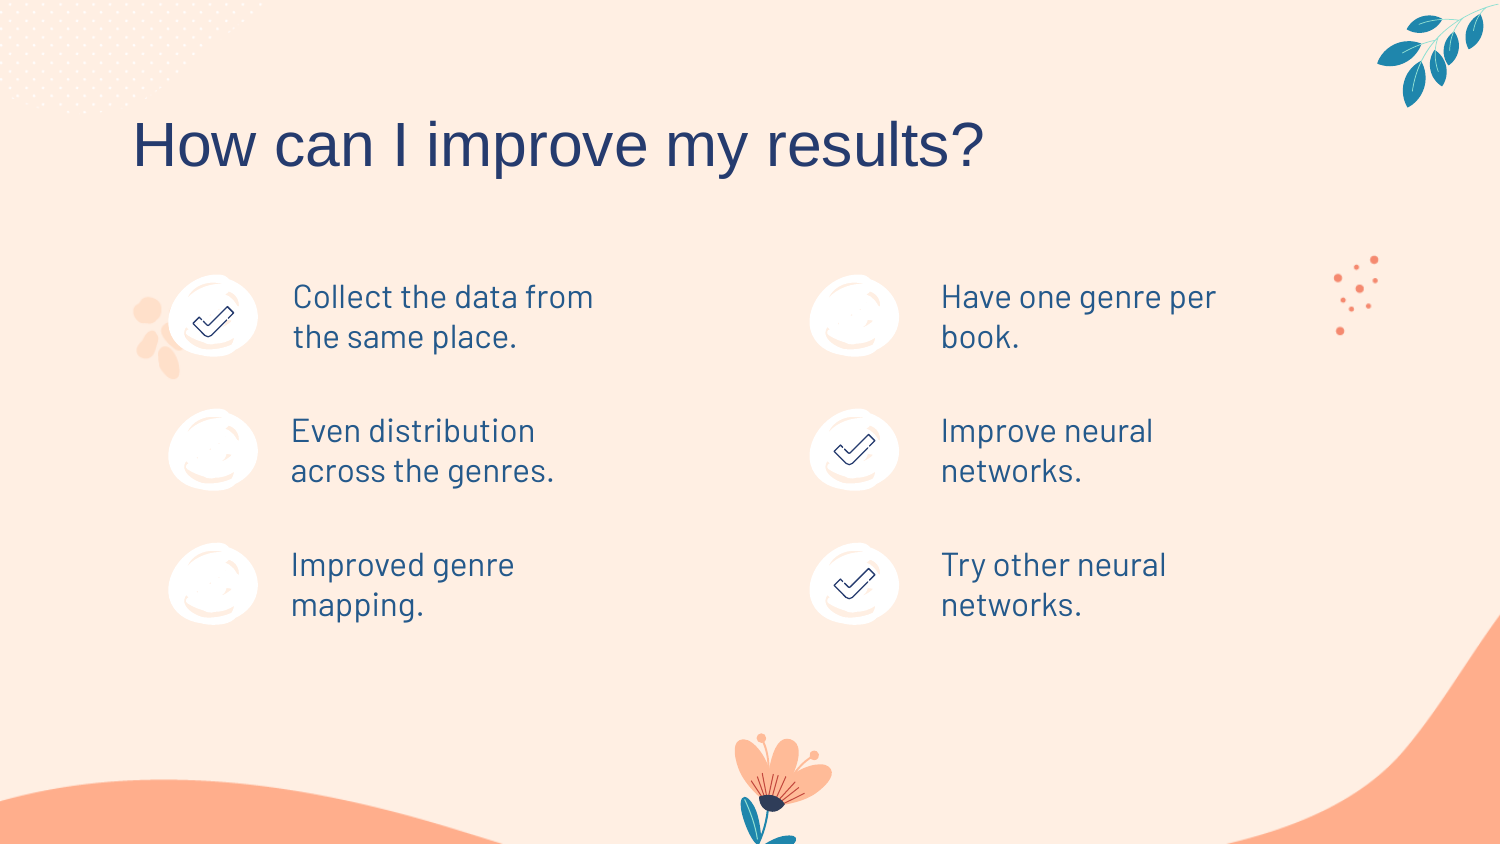

# How can I improve my results?
Collect the data from the same place.
Have one genre per book.

Even distribution across the genres.
Improve neural networks.

Improved genre mapping.
Try other neural networks.